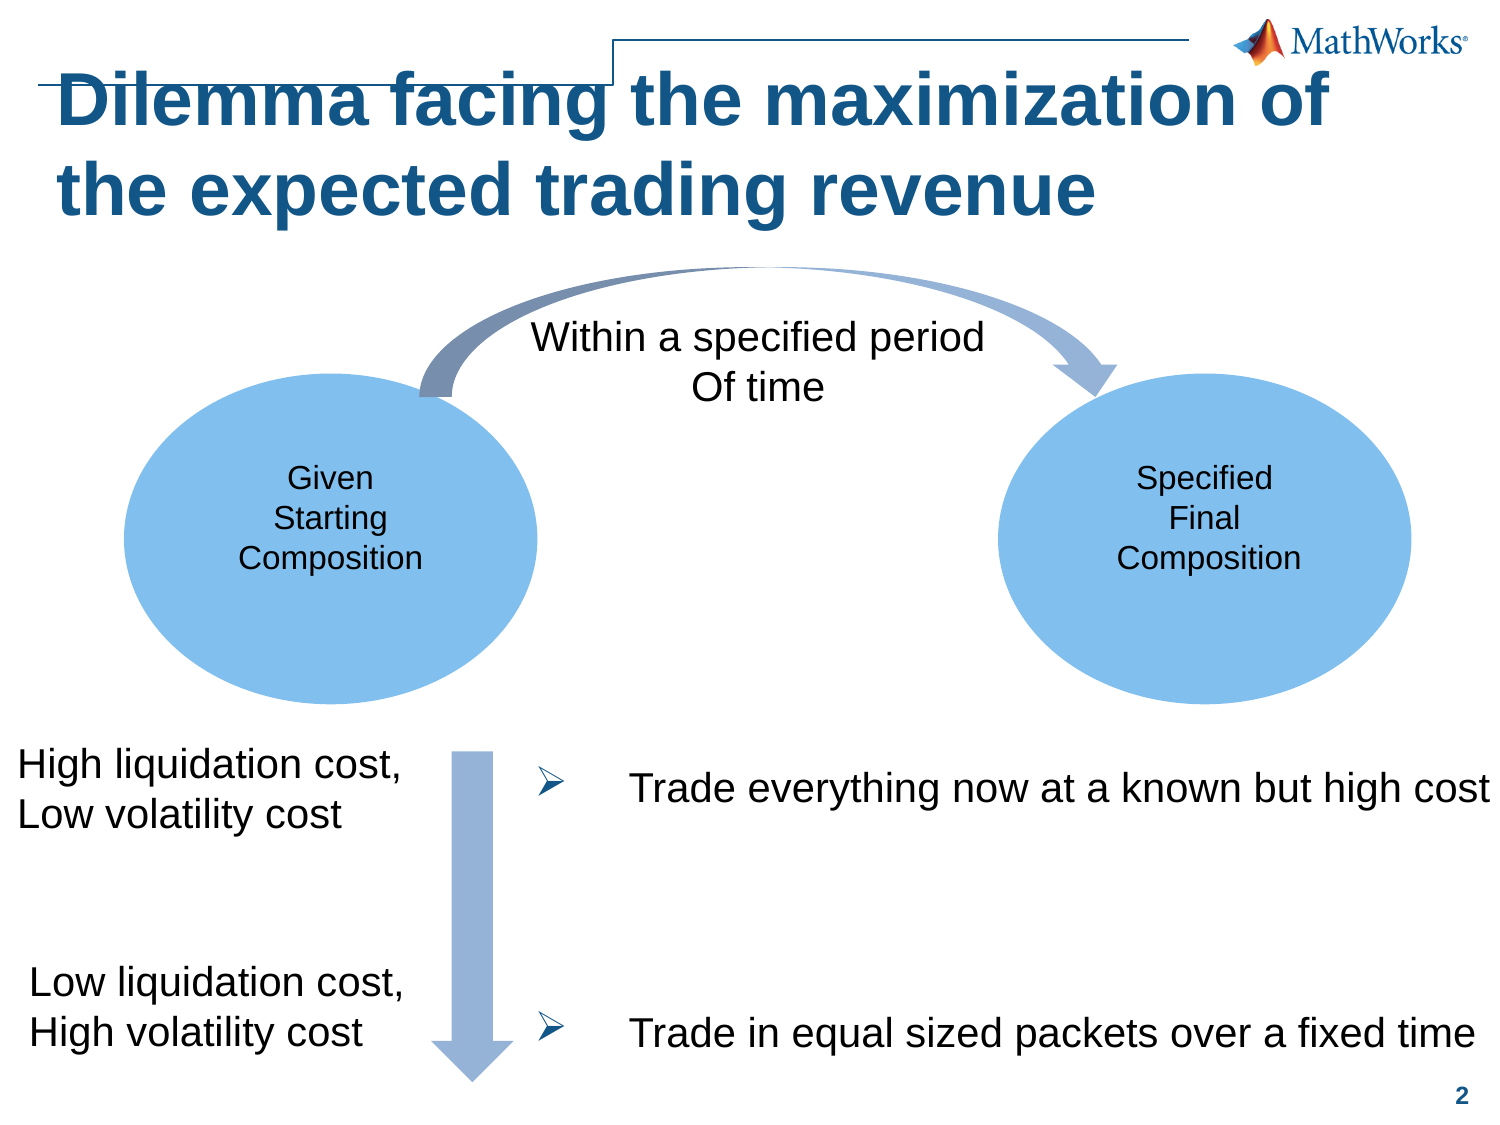

# Dilemma facing the maximization of the expected trading revenue

Within a specified period
Of time
Given
Starting Composition

Specified
Final
 Composition

High liquidation cost,
Low volatility cost

Trade everything now at a known but high cost

Trade in equal sized packets over a fixed time
Low liquidation cost,
High volatility cost